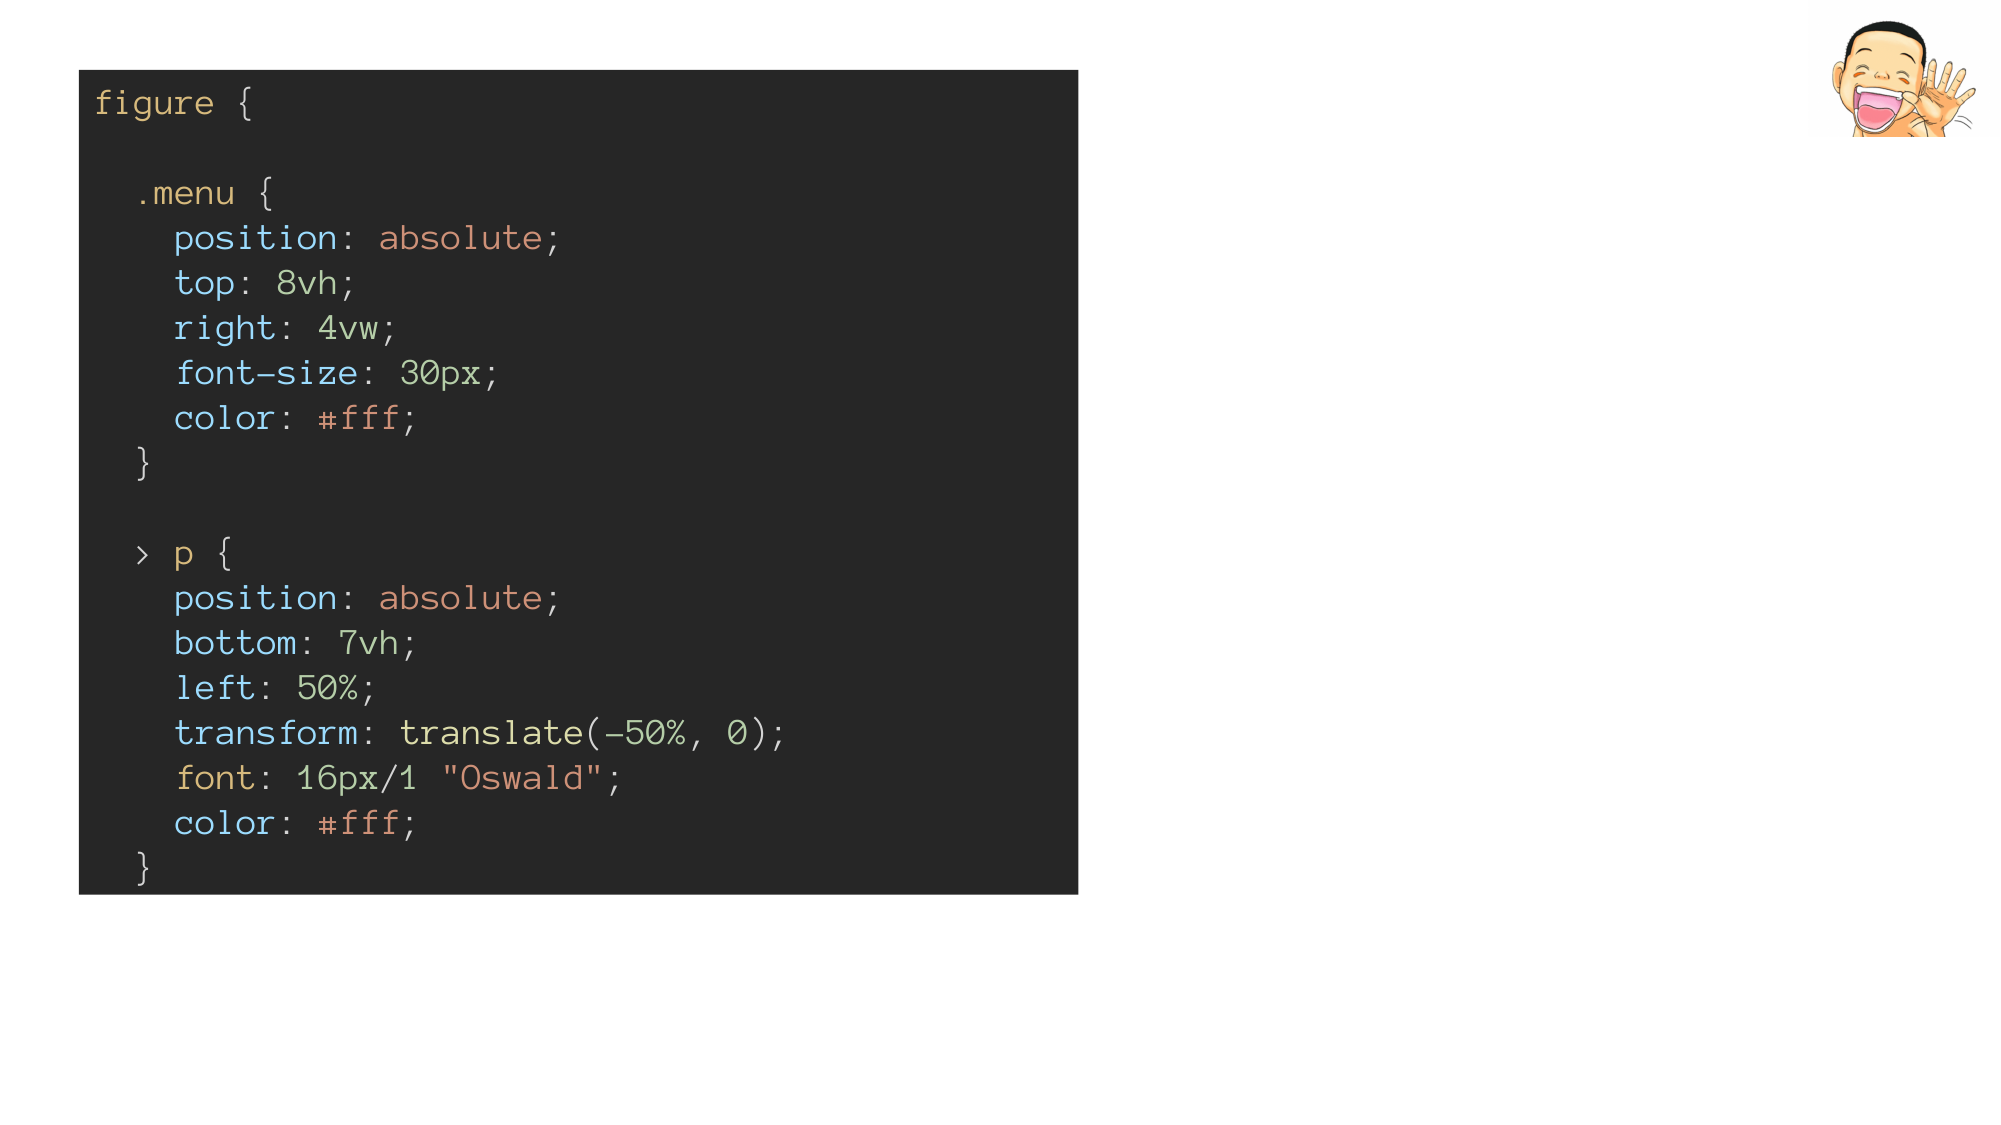

figure {

  .menu {
    position: absolute;
    top: 8vh;
    right: 4vw;
    font-size: 30px;
    color: #fff;
  }
  > p {
    position: absolute;
    bottom: 7vh;
    left: 50%;
    transform: translate(-50%, 0);
    font: 16px/1 "Oswald";
    color: #fff;
  }